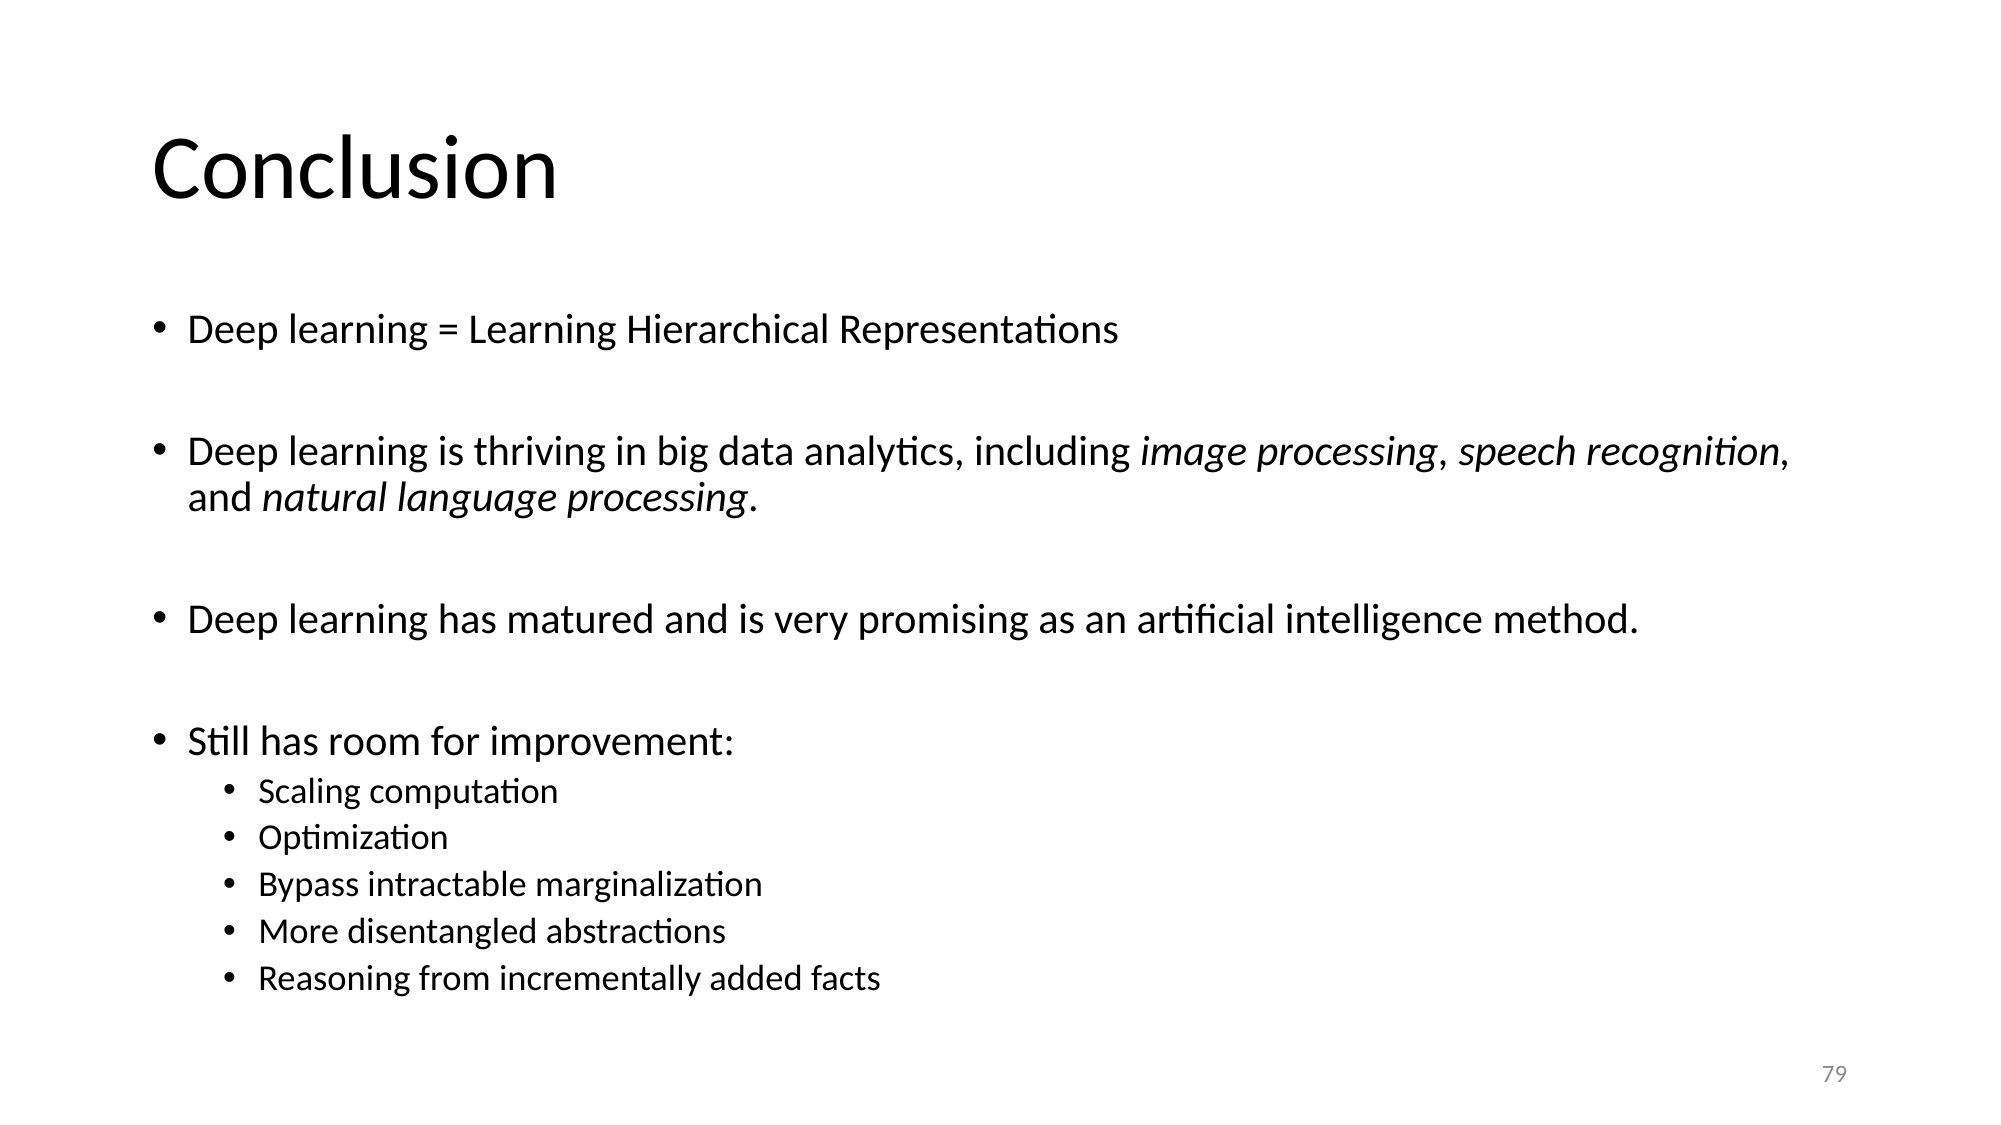

# Conclusion
Deep learning = Learning Hierarchical Representations

Deep learning is thriving in big data analytics, including image processing, speech recognition, and natural language processing.

Deep learning has matured and is very promising as an artificial intelligence method.

Still has room for improvement:
Scaling computation
Optimization
Bypass intractable marginalization
More disentangled abstractions
Reasoning from incrementally added facts
79